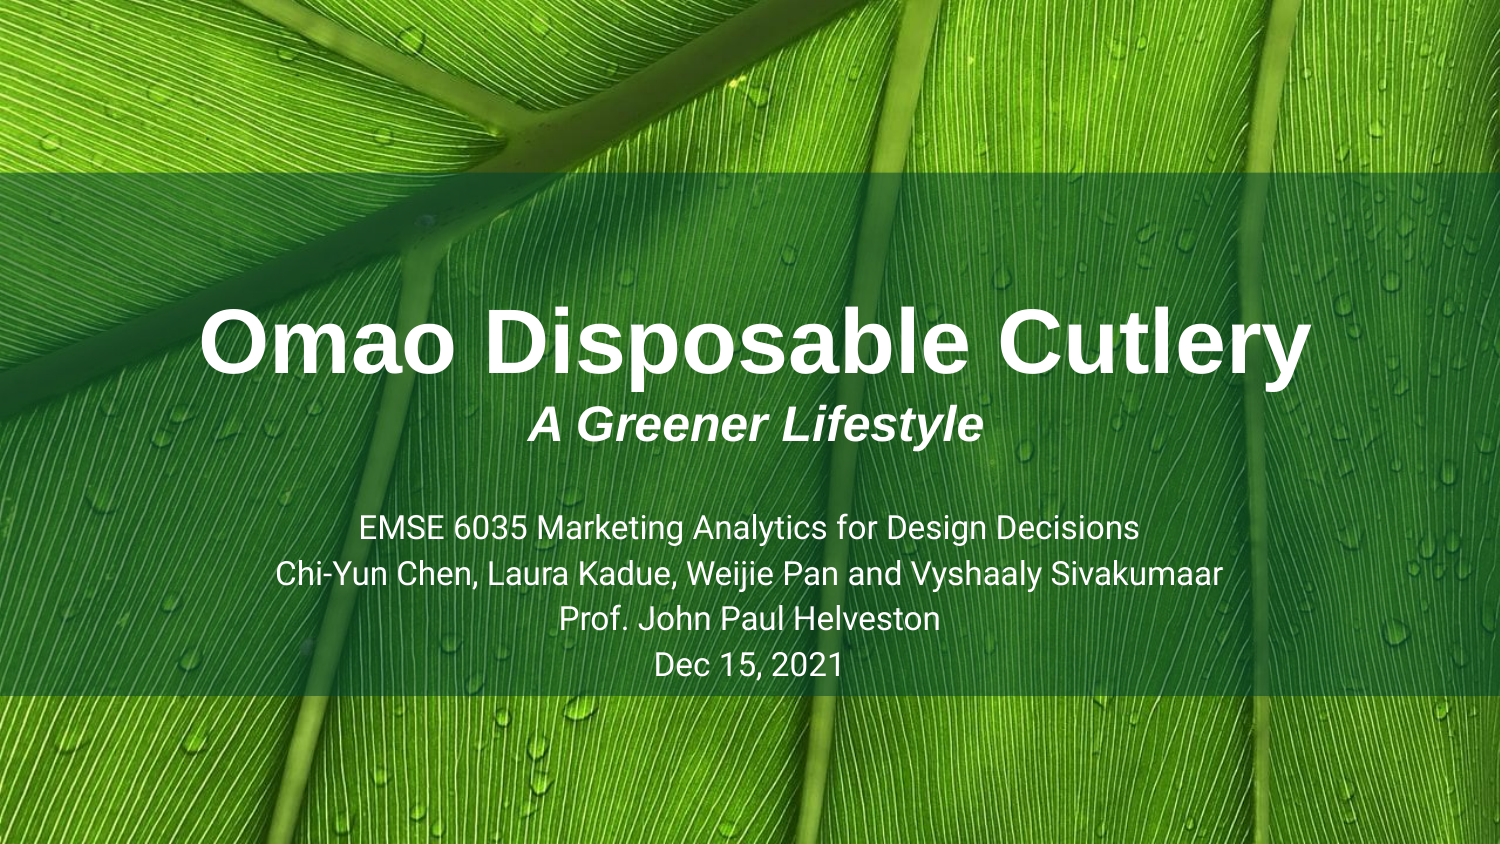

# Omao Disposable Cutlery
A Greener Lifestyle

EMSE 6035 Marketing Analytics for Design Decisions
Chi-Yun Chen, Laura Kadue, Weijie Pan and Vyshaaly Sivakumaar
Prof. John Paul Helveston
Dec 15, 2021